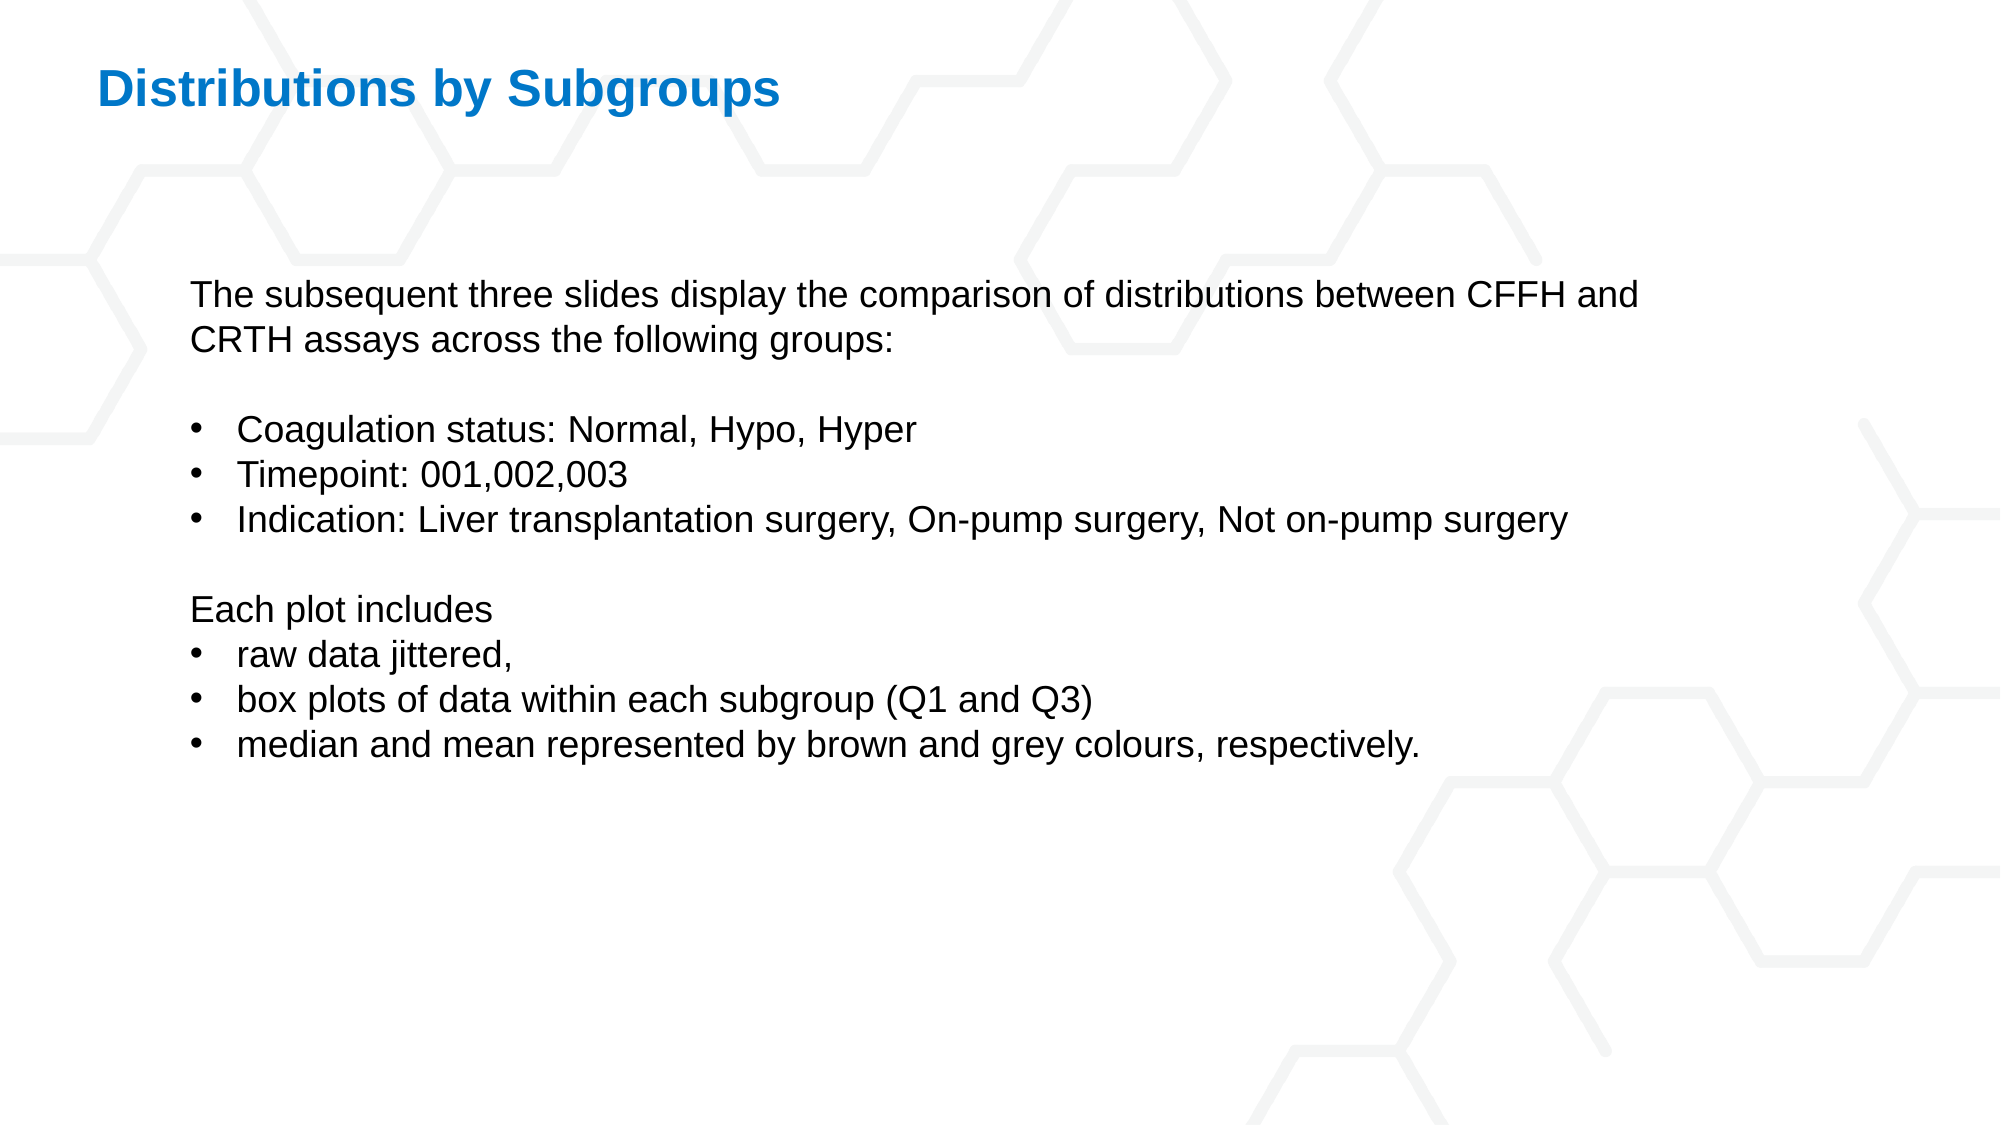

# Distributions by Subgroups
The subsequent three slides display the comparison of distributions between CFFH and CRTH assays across the following groups:

Coagulation status: Normal, Hypo, Hyper
Timepoint: 001,002,003
Indication: Liver transplantation surgery, On-pump surgery, Not on-pump surgery

Each plot includes
raw data jittered,
box plots of data within each subgroup (Q1 and Q3)
median and mean represented by brown and grey colours, respectively.
7